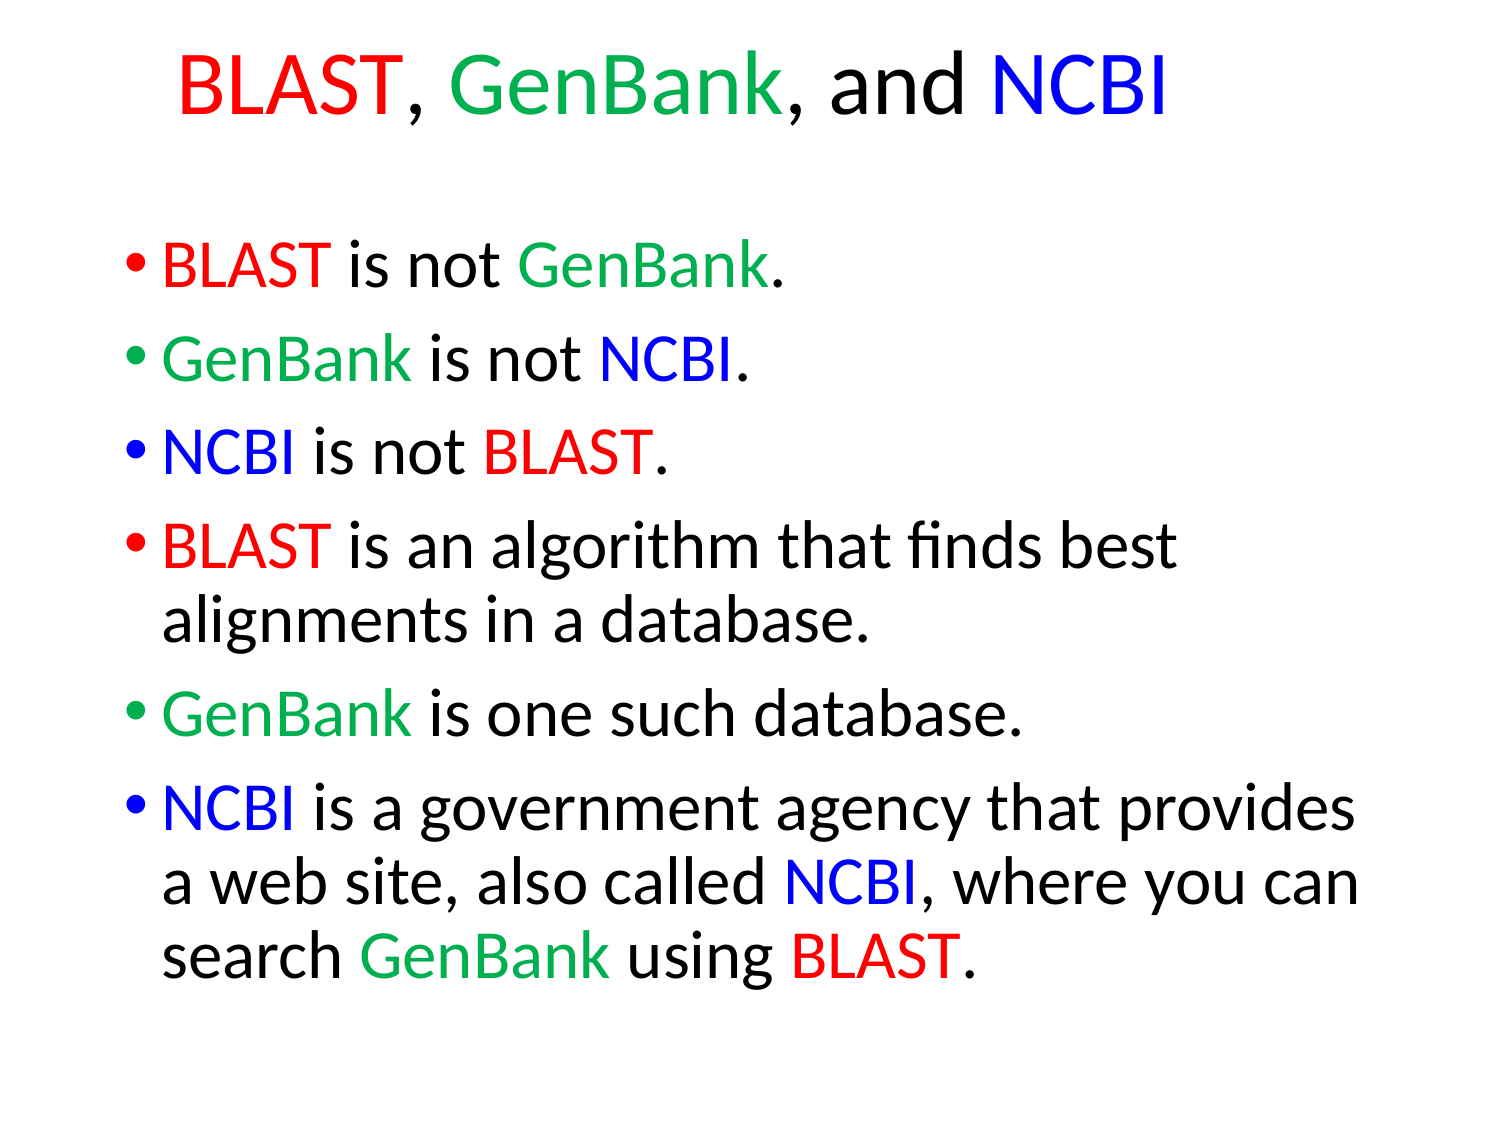

# BLAST, GenBank, and NCBI
BLAST is not GenBank.
GenBank is not NCBI.
NCBI is not BLAST.
BLAST is an algorithm that finds best alignments in a database.
GenBank is one such database.
NCBI is a government agency that provides a web site, also called NCBI, where you can search GenBank using BLAST.